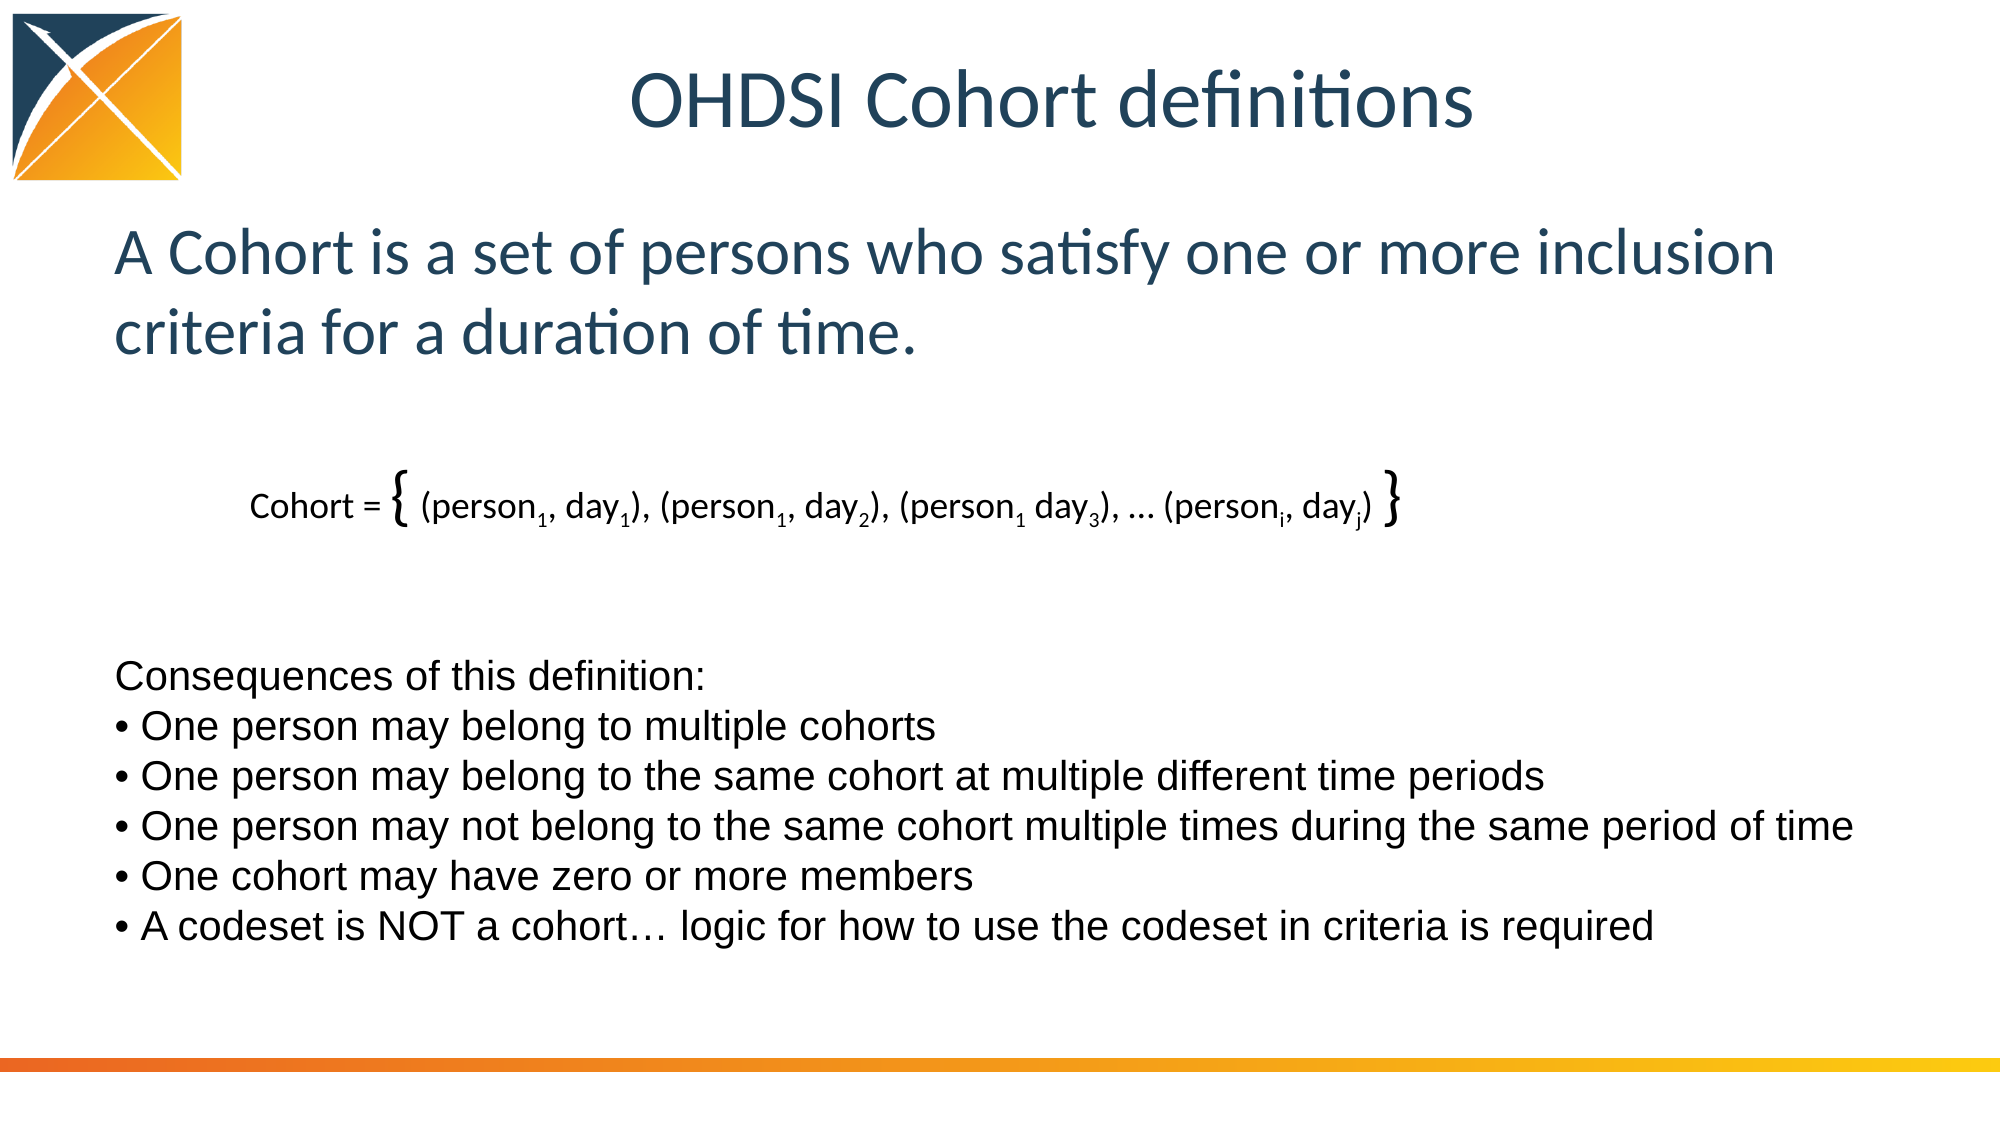

# OHDSI Cohort definitions
A Cohort is a set of persons who satisfy one or more inclusion criteria for a duration of time.
Cohort = { (person1, day1), (person1, day2), (person1 day3), … (personi, dayj) }
Consequences of this definition:
• One person may belong to multiple cohorts
• One person may belong to the same cohort at multiple different time periods
• One person may not belong to the same cohort multiple times during the same period of time
• One cohort may have zero or more members
• A codeset is NOT a cohort… logic for how to use the codeset in criteria is required